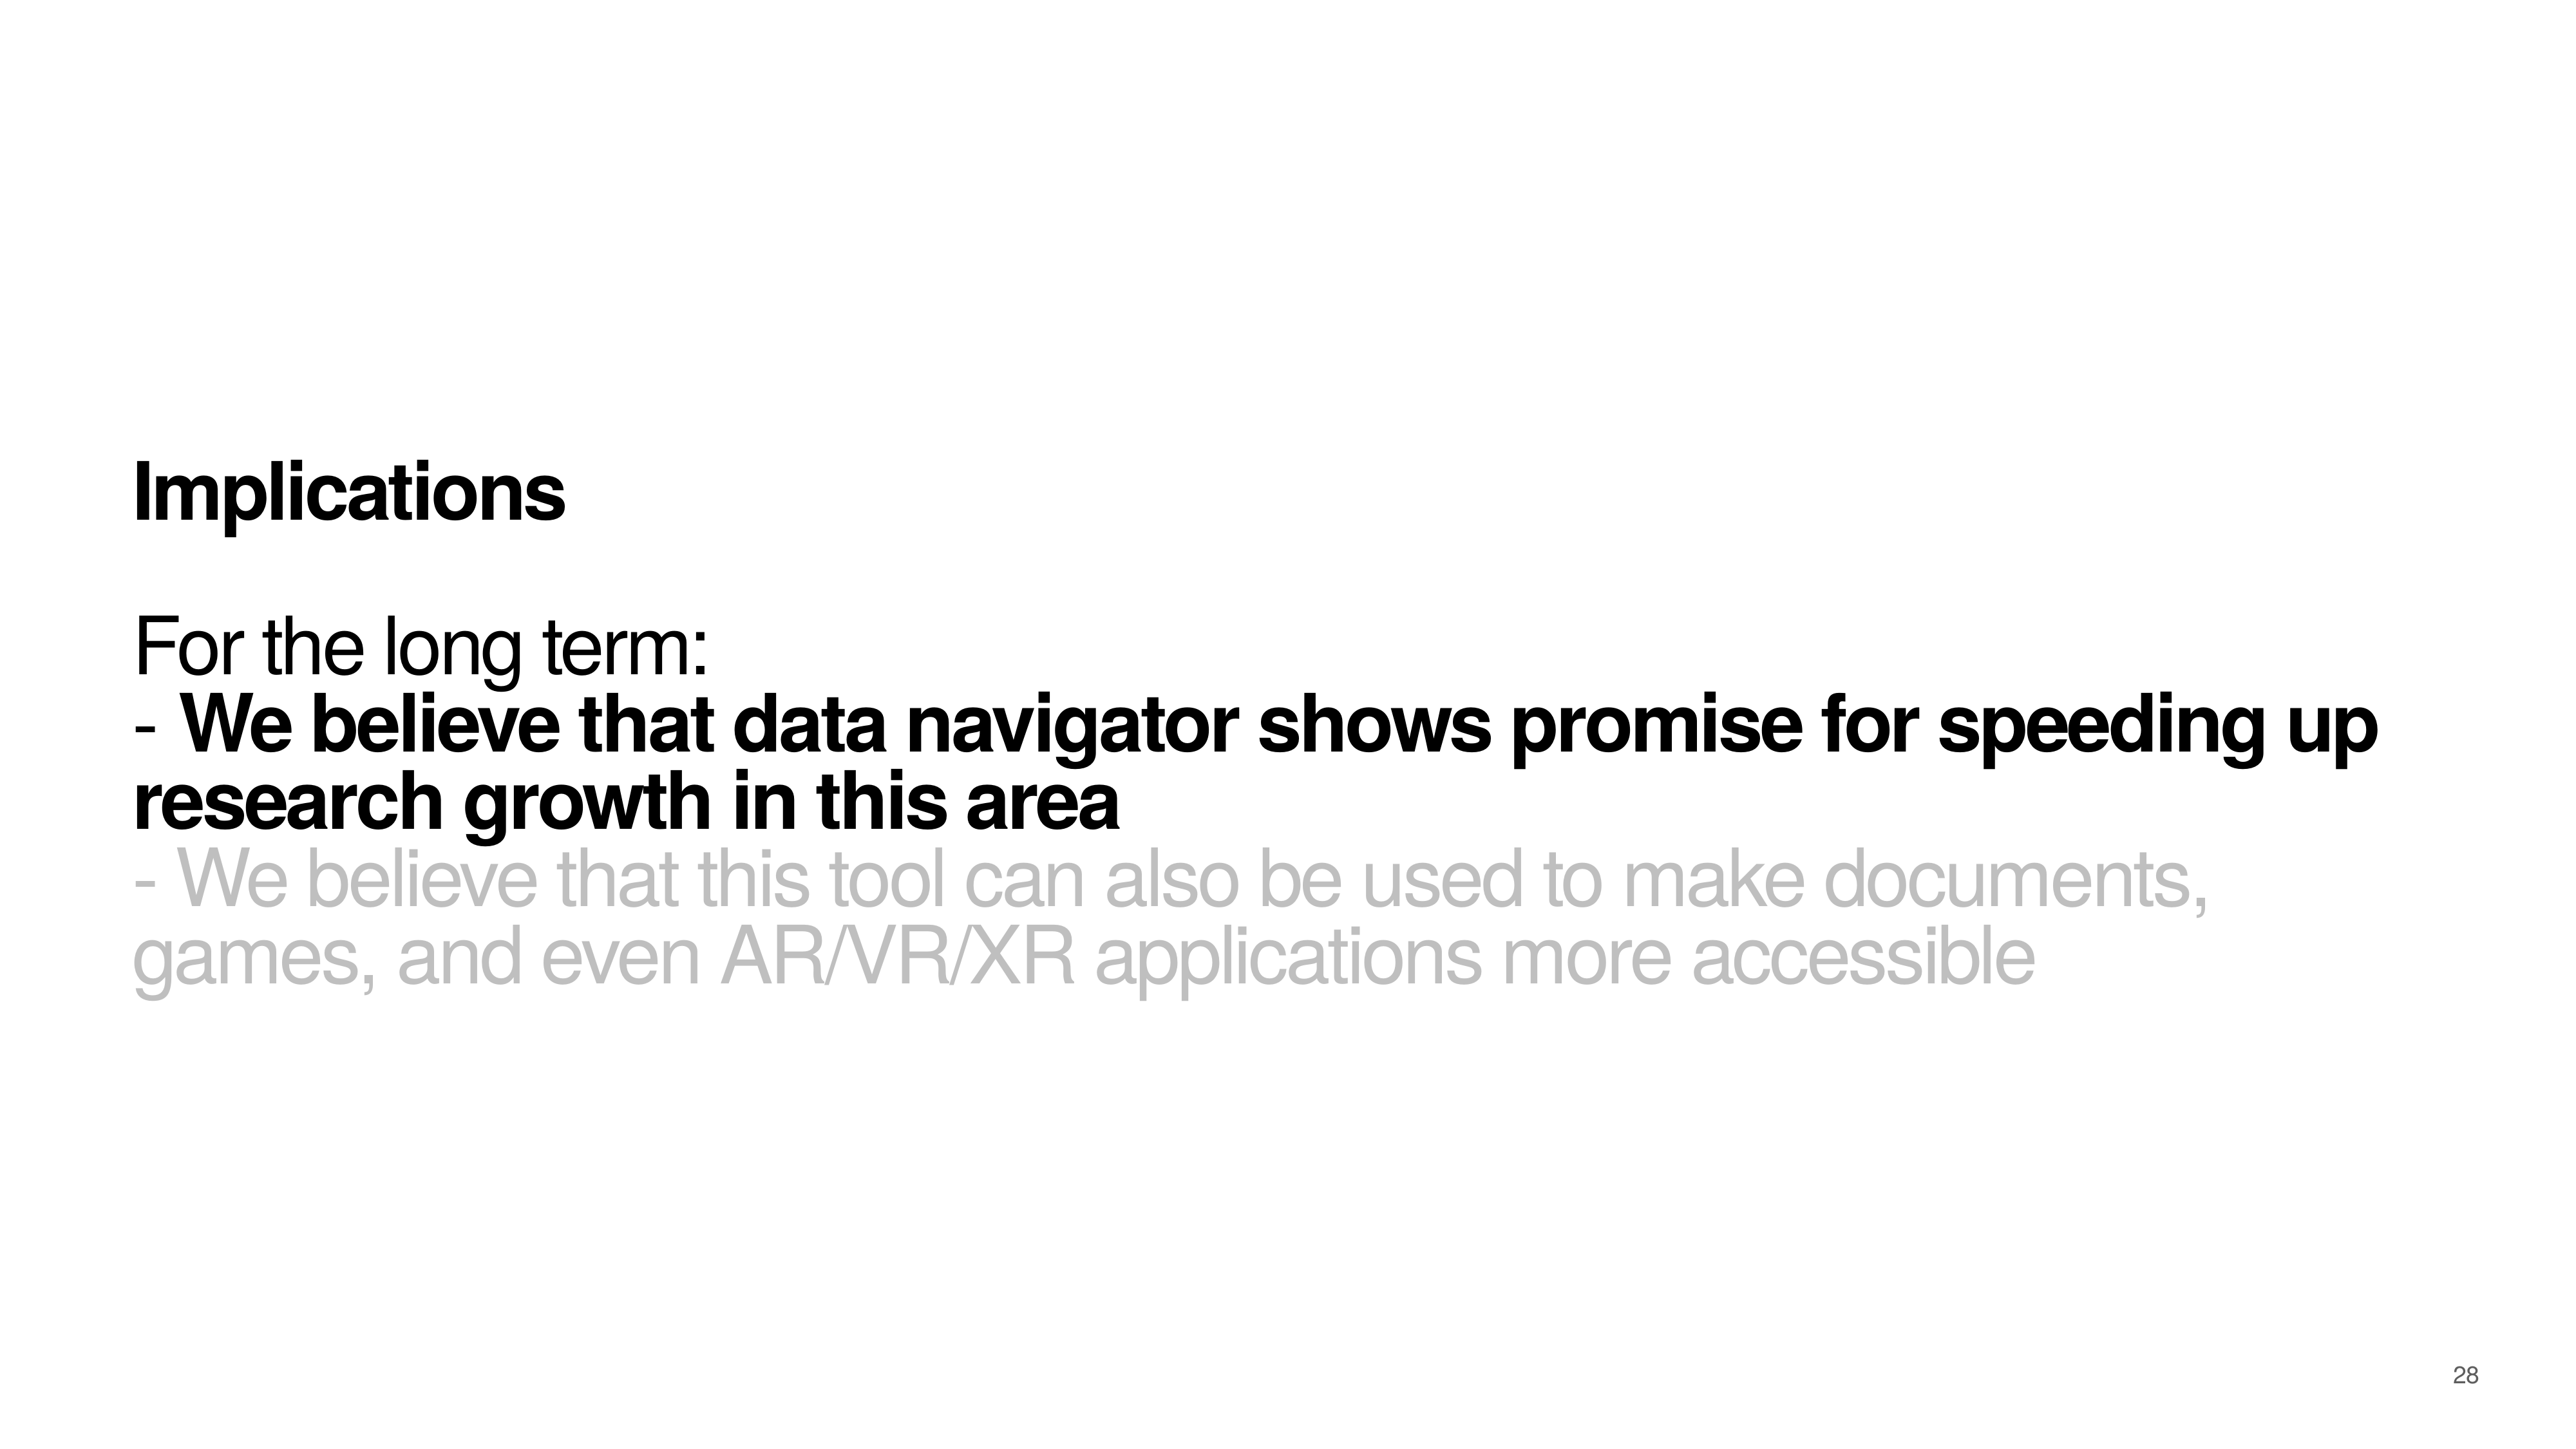

# Implications For the long term: - We believe that data navigator shows promise for speeding up research growth in this area - We believe that this tool can also be used to make documents, games, and even AR/VR/XR applications more accessible
28